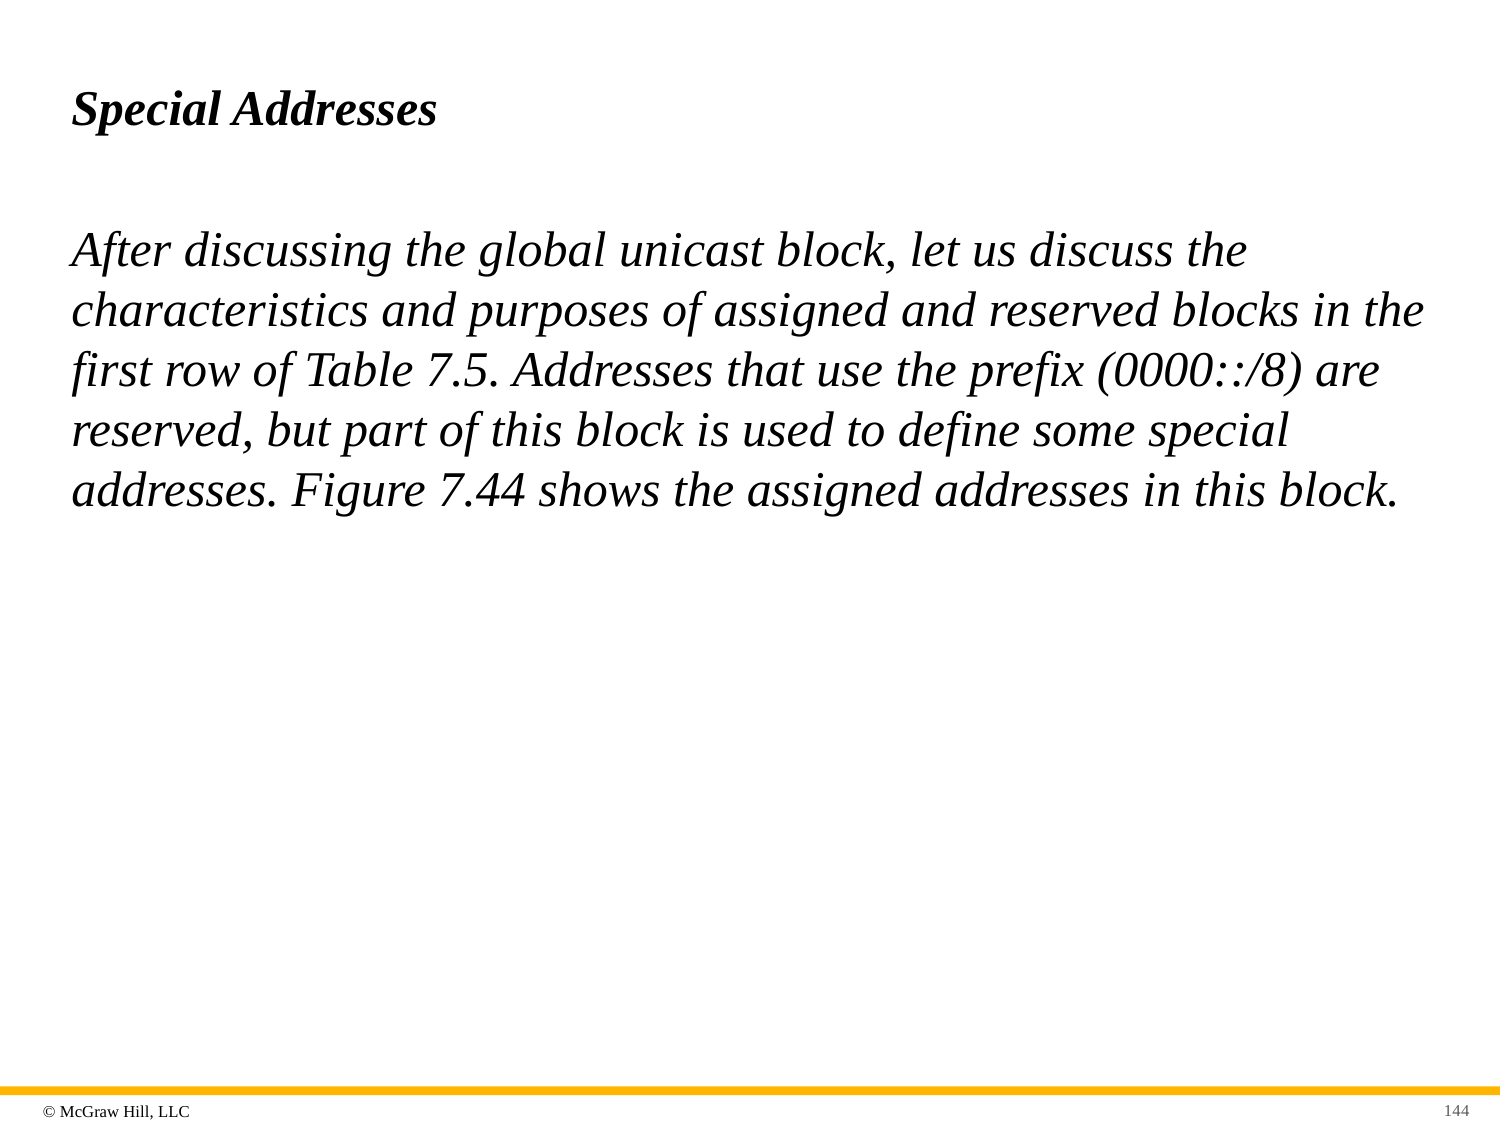

# Special Addresses
After discussing the global unicast block, let us discuss the characteristics and purposes of assigned and reserved blocks in the first row of Table 7.5. Addresses that use the prefix (0000::/8) are reserved, but part of this block is used to define some special addresses. Figure 7.44 shows the assigned addresses in this block.
144